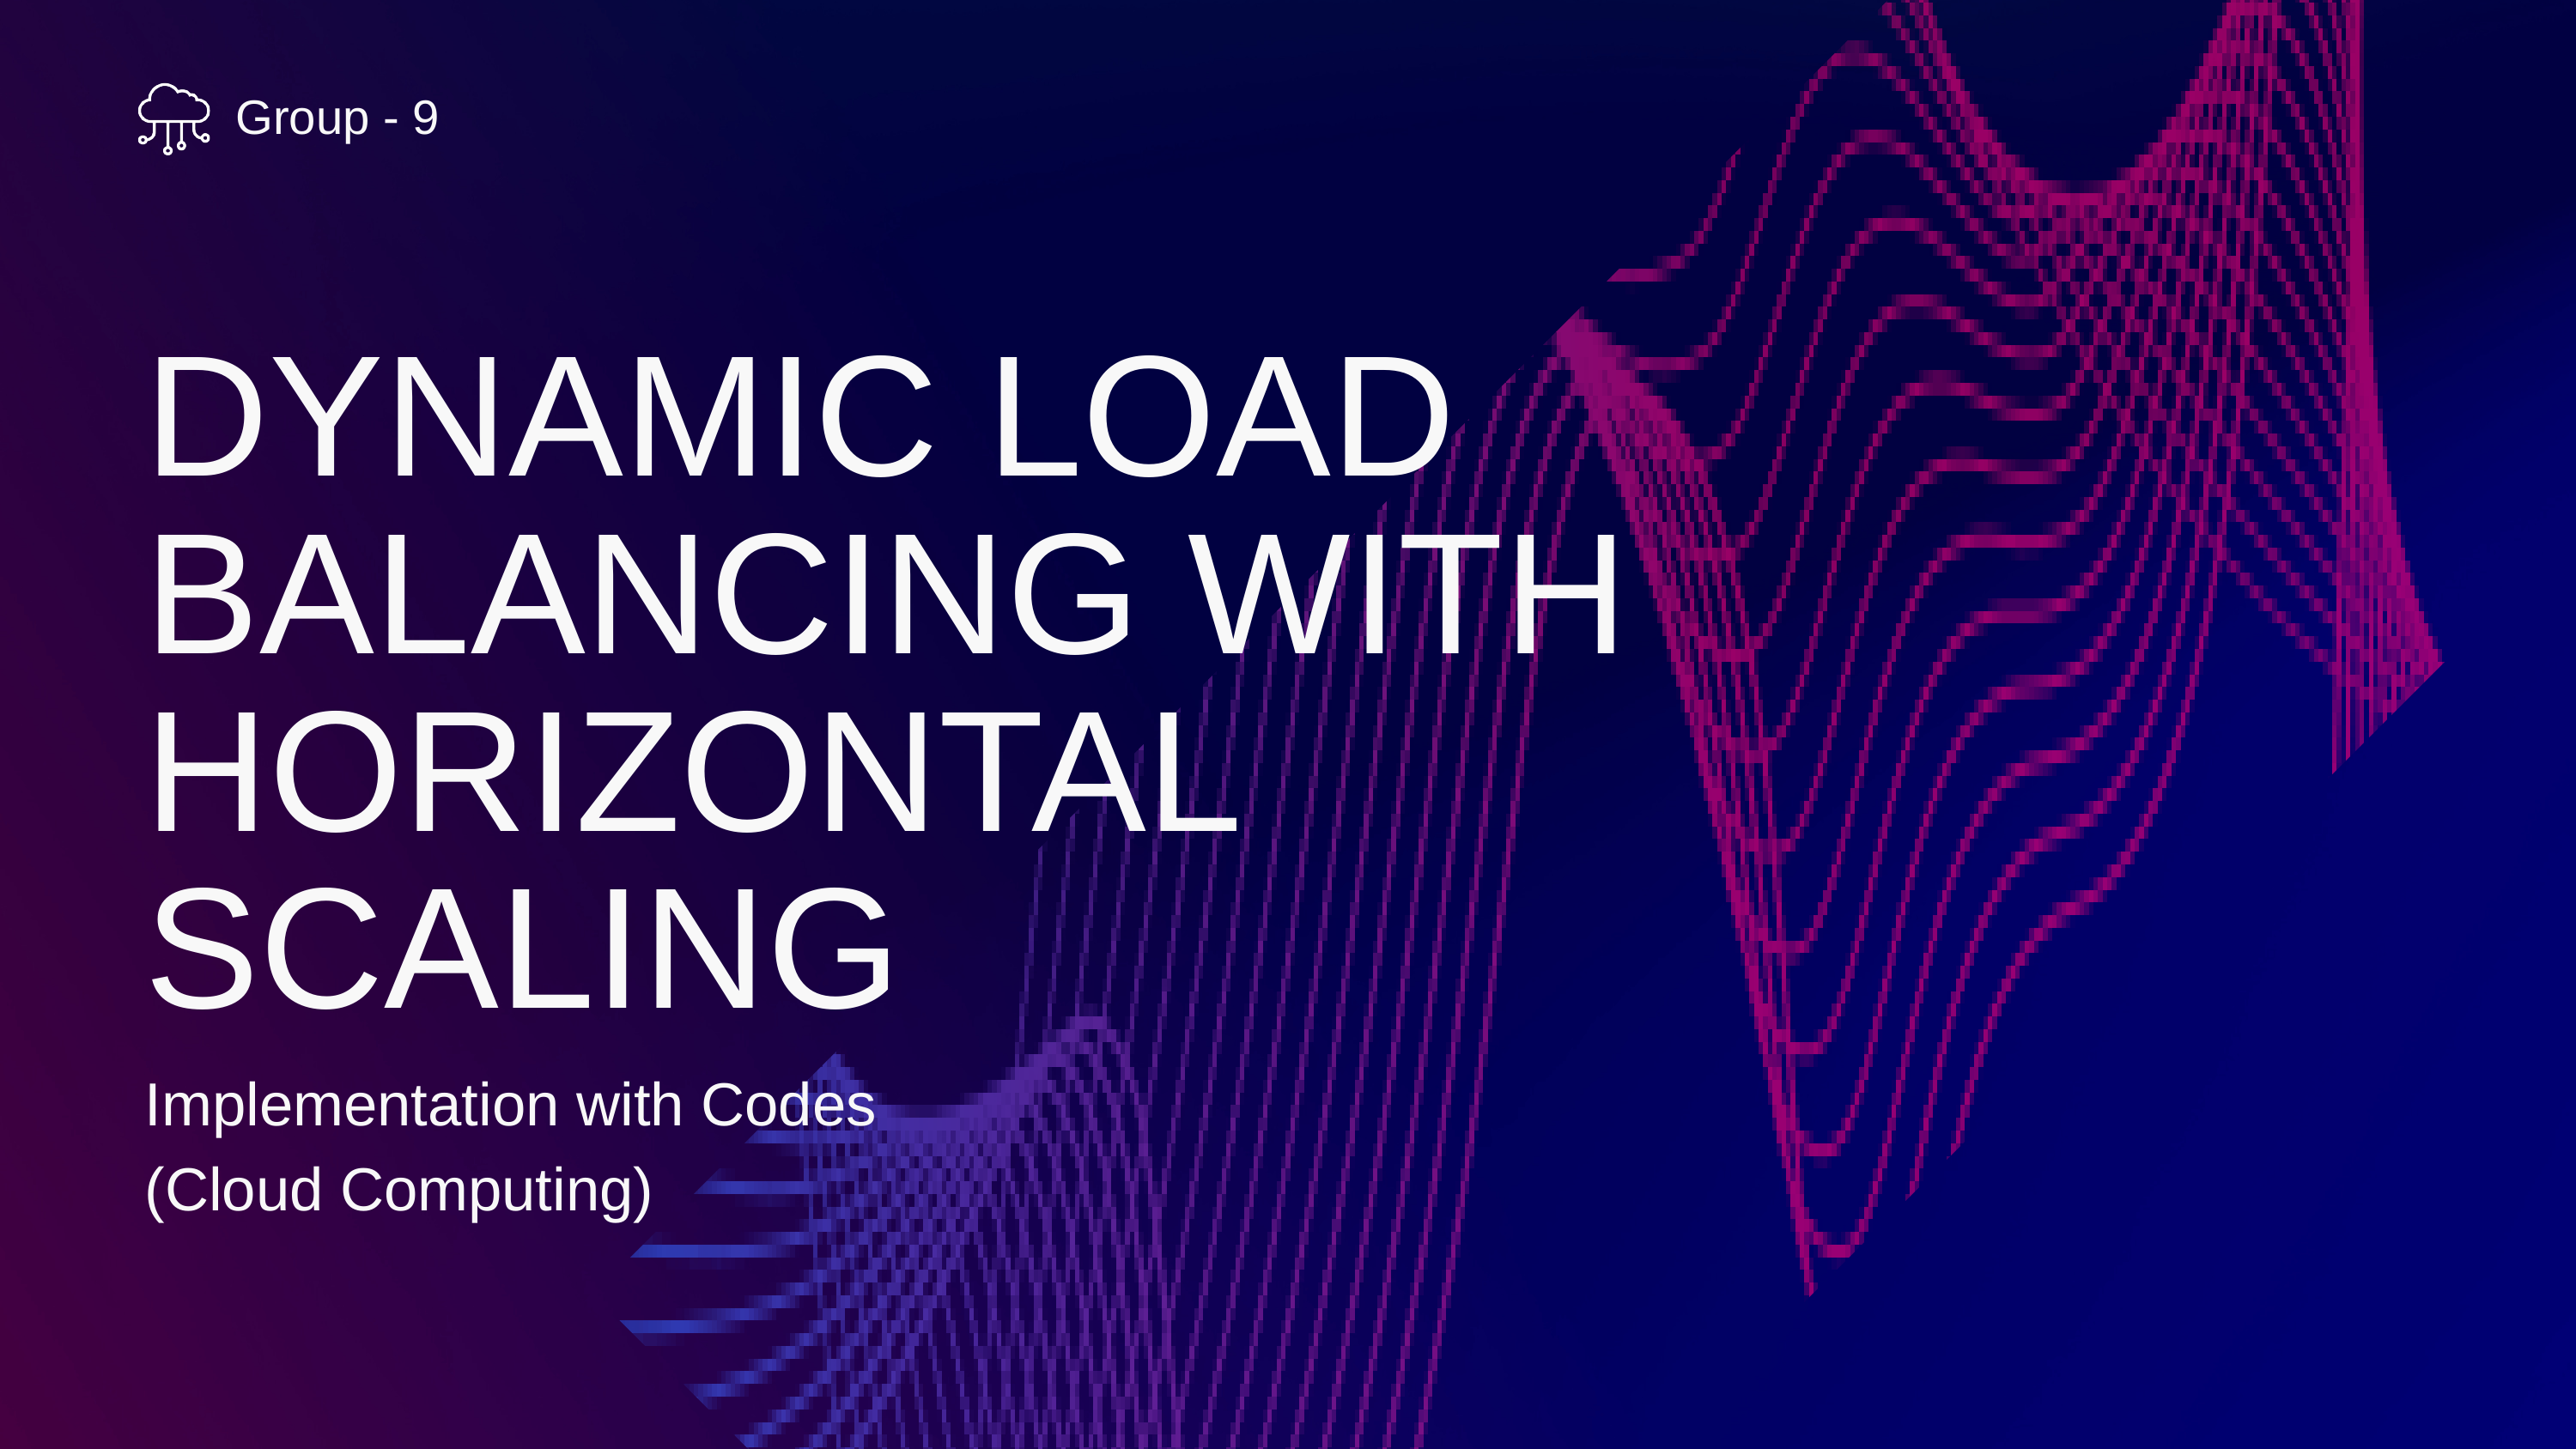

Group - 9

DYNAMIC LOAD BALANCING WITH HORIZONTAL SCALING
Implementation with Codes
(Cloud Computing)